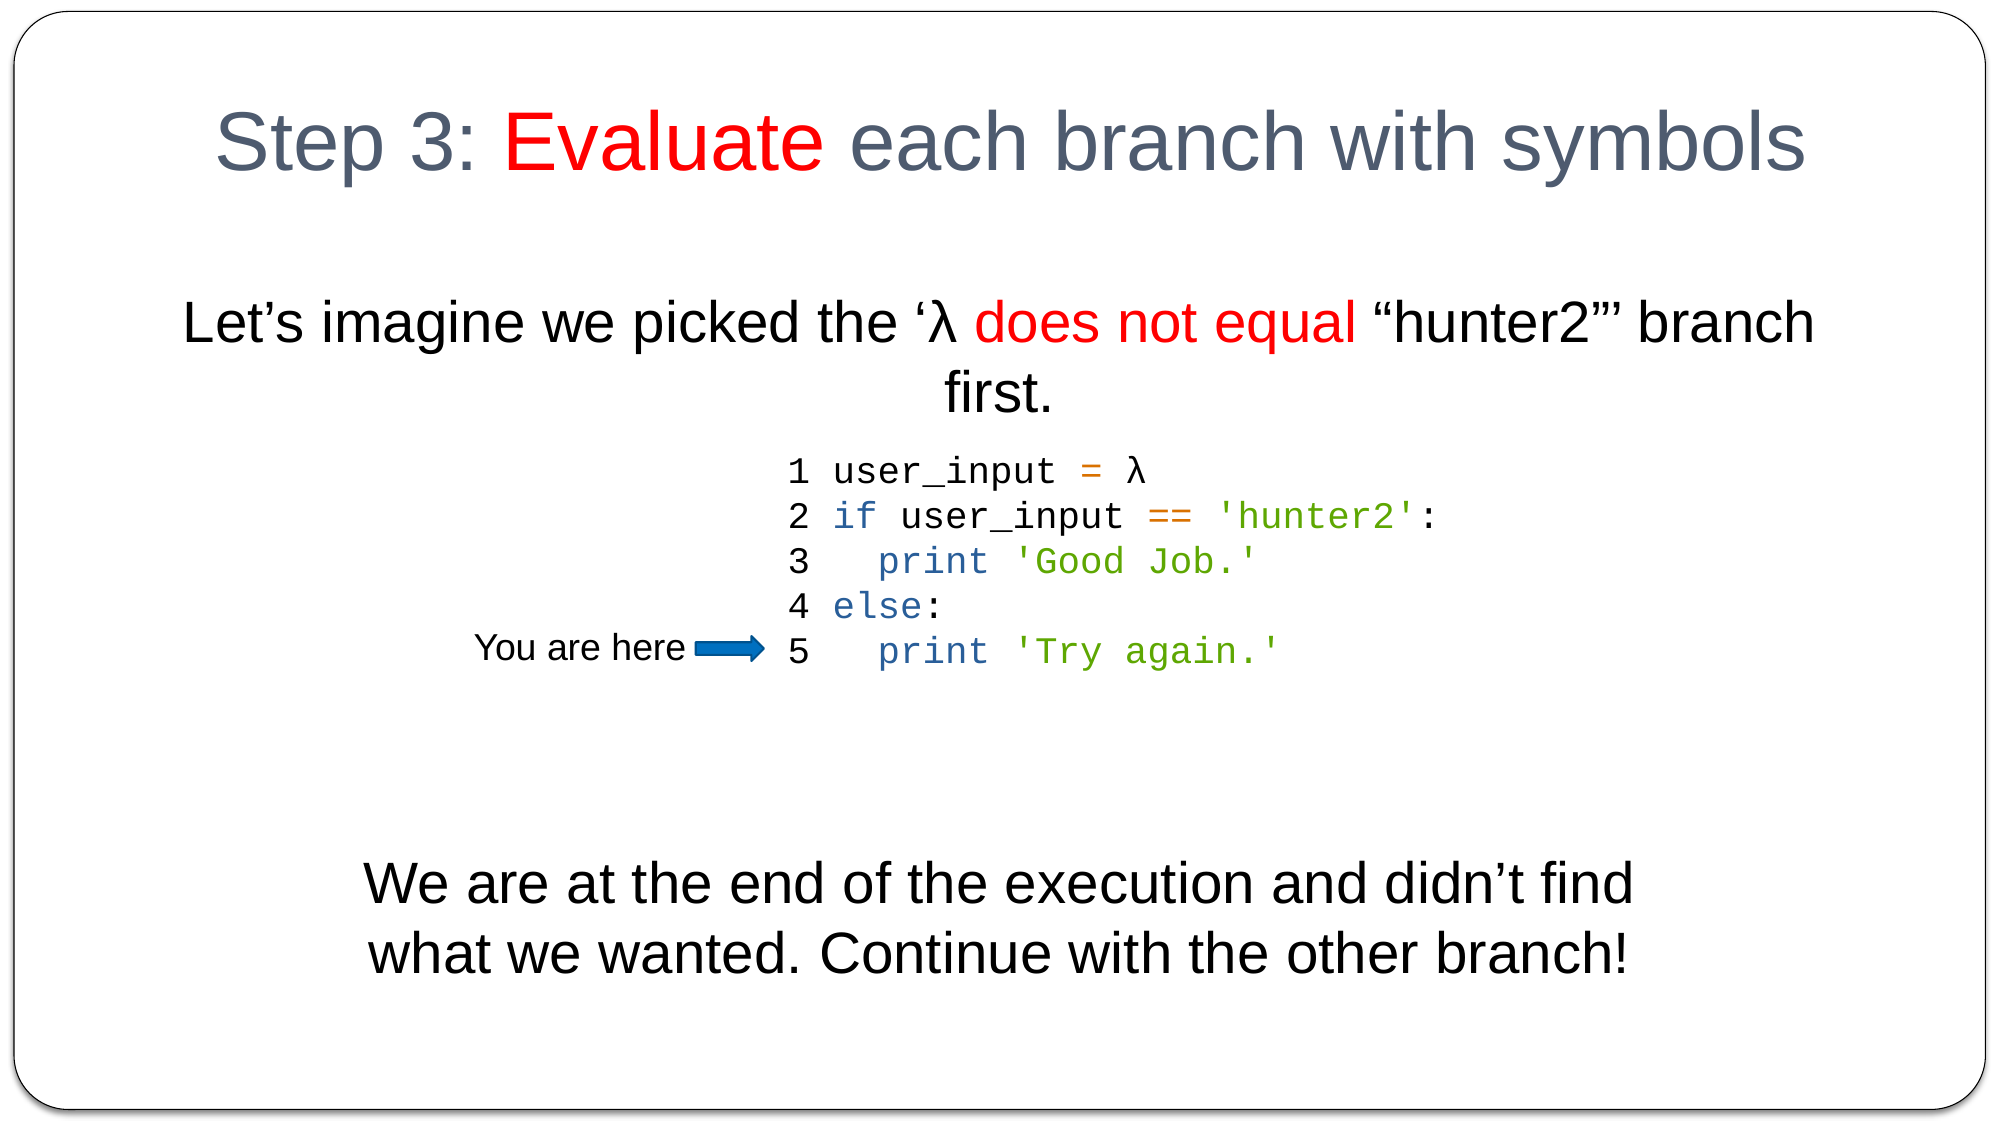

# Step 3: Evaluate each branch with symbols
Let’s imagine we picked the ‘λ does not equal “hunter2”’ branch first.
1 user_input = λ
2 if user_input == 'hunter2':
3   print 'Good Job.'
4 else:
5   print 'Try again.'
You are here

We are at the end of the execution and didn’t find what we wanted. Continue with the other branch!